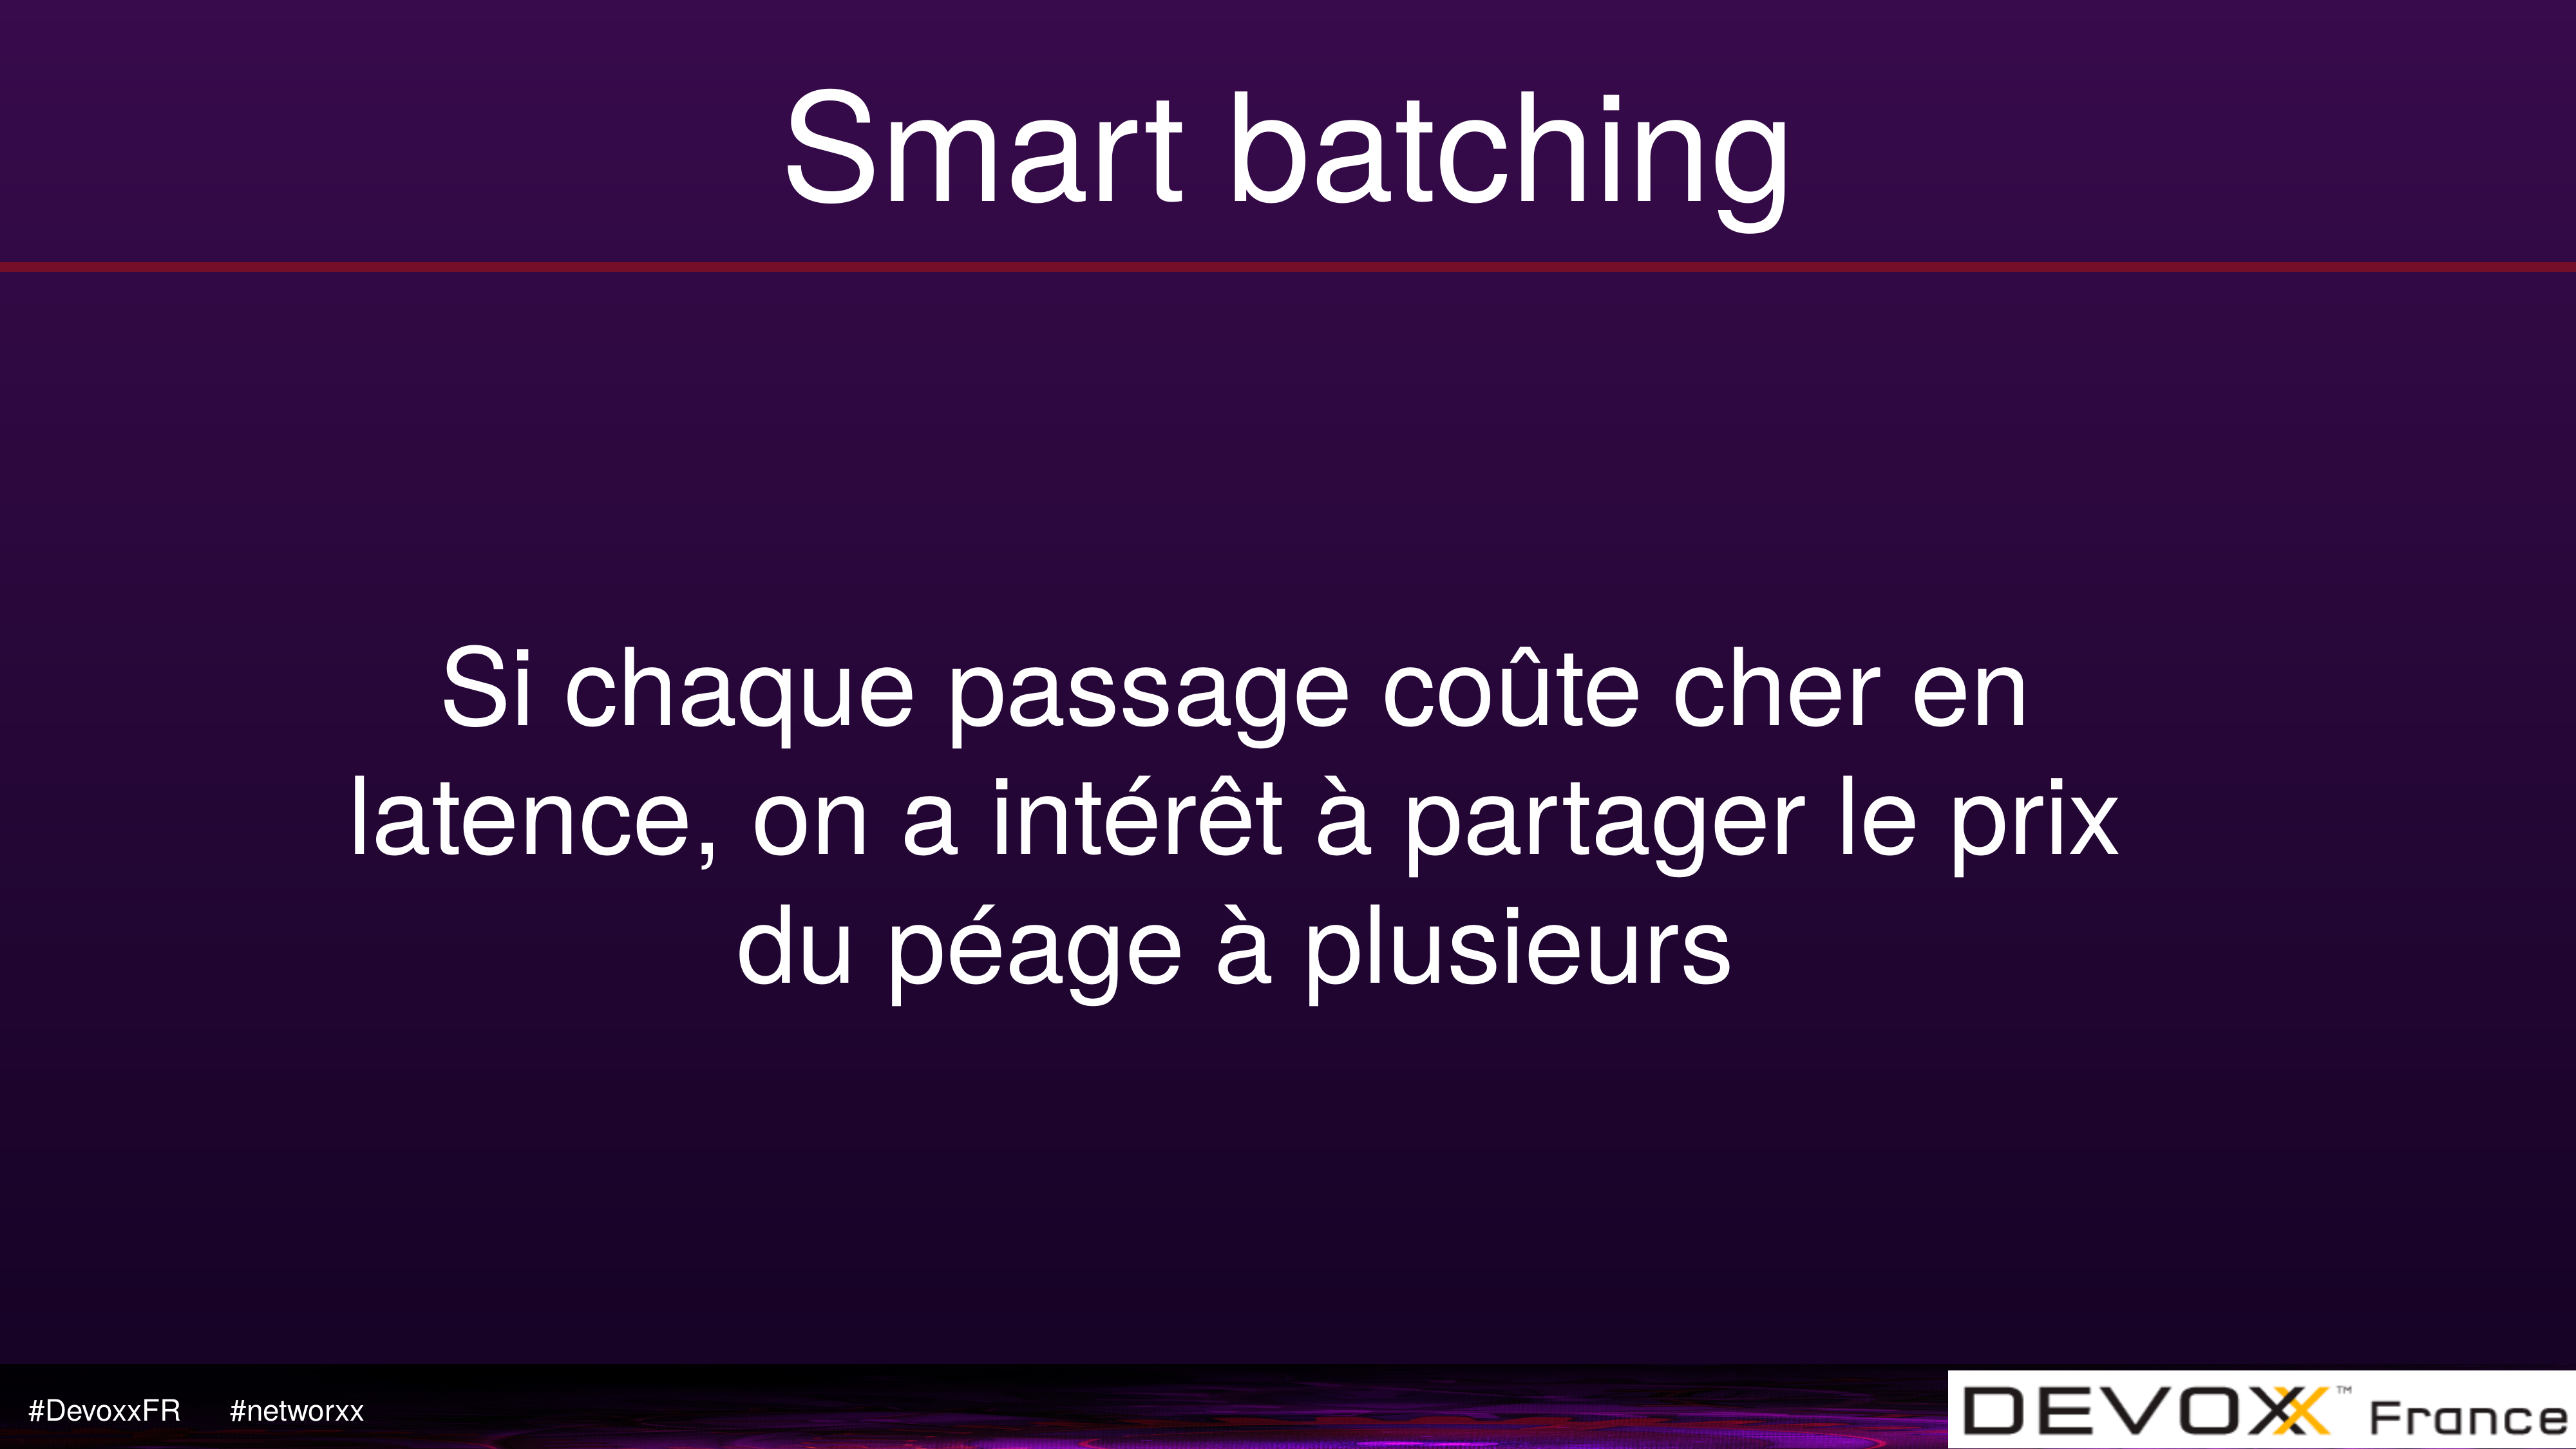

# Smart batching
Si chaque passage coûte cher en latence, on a intérêt à partager le prix du péage à plusieurs